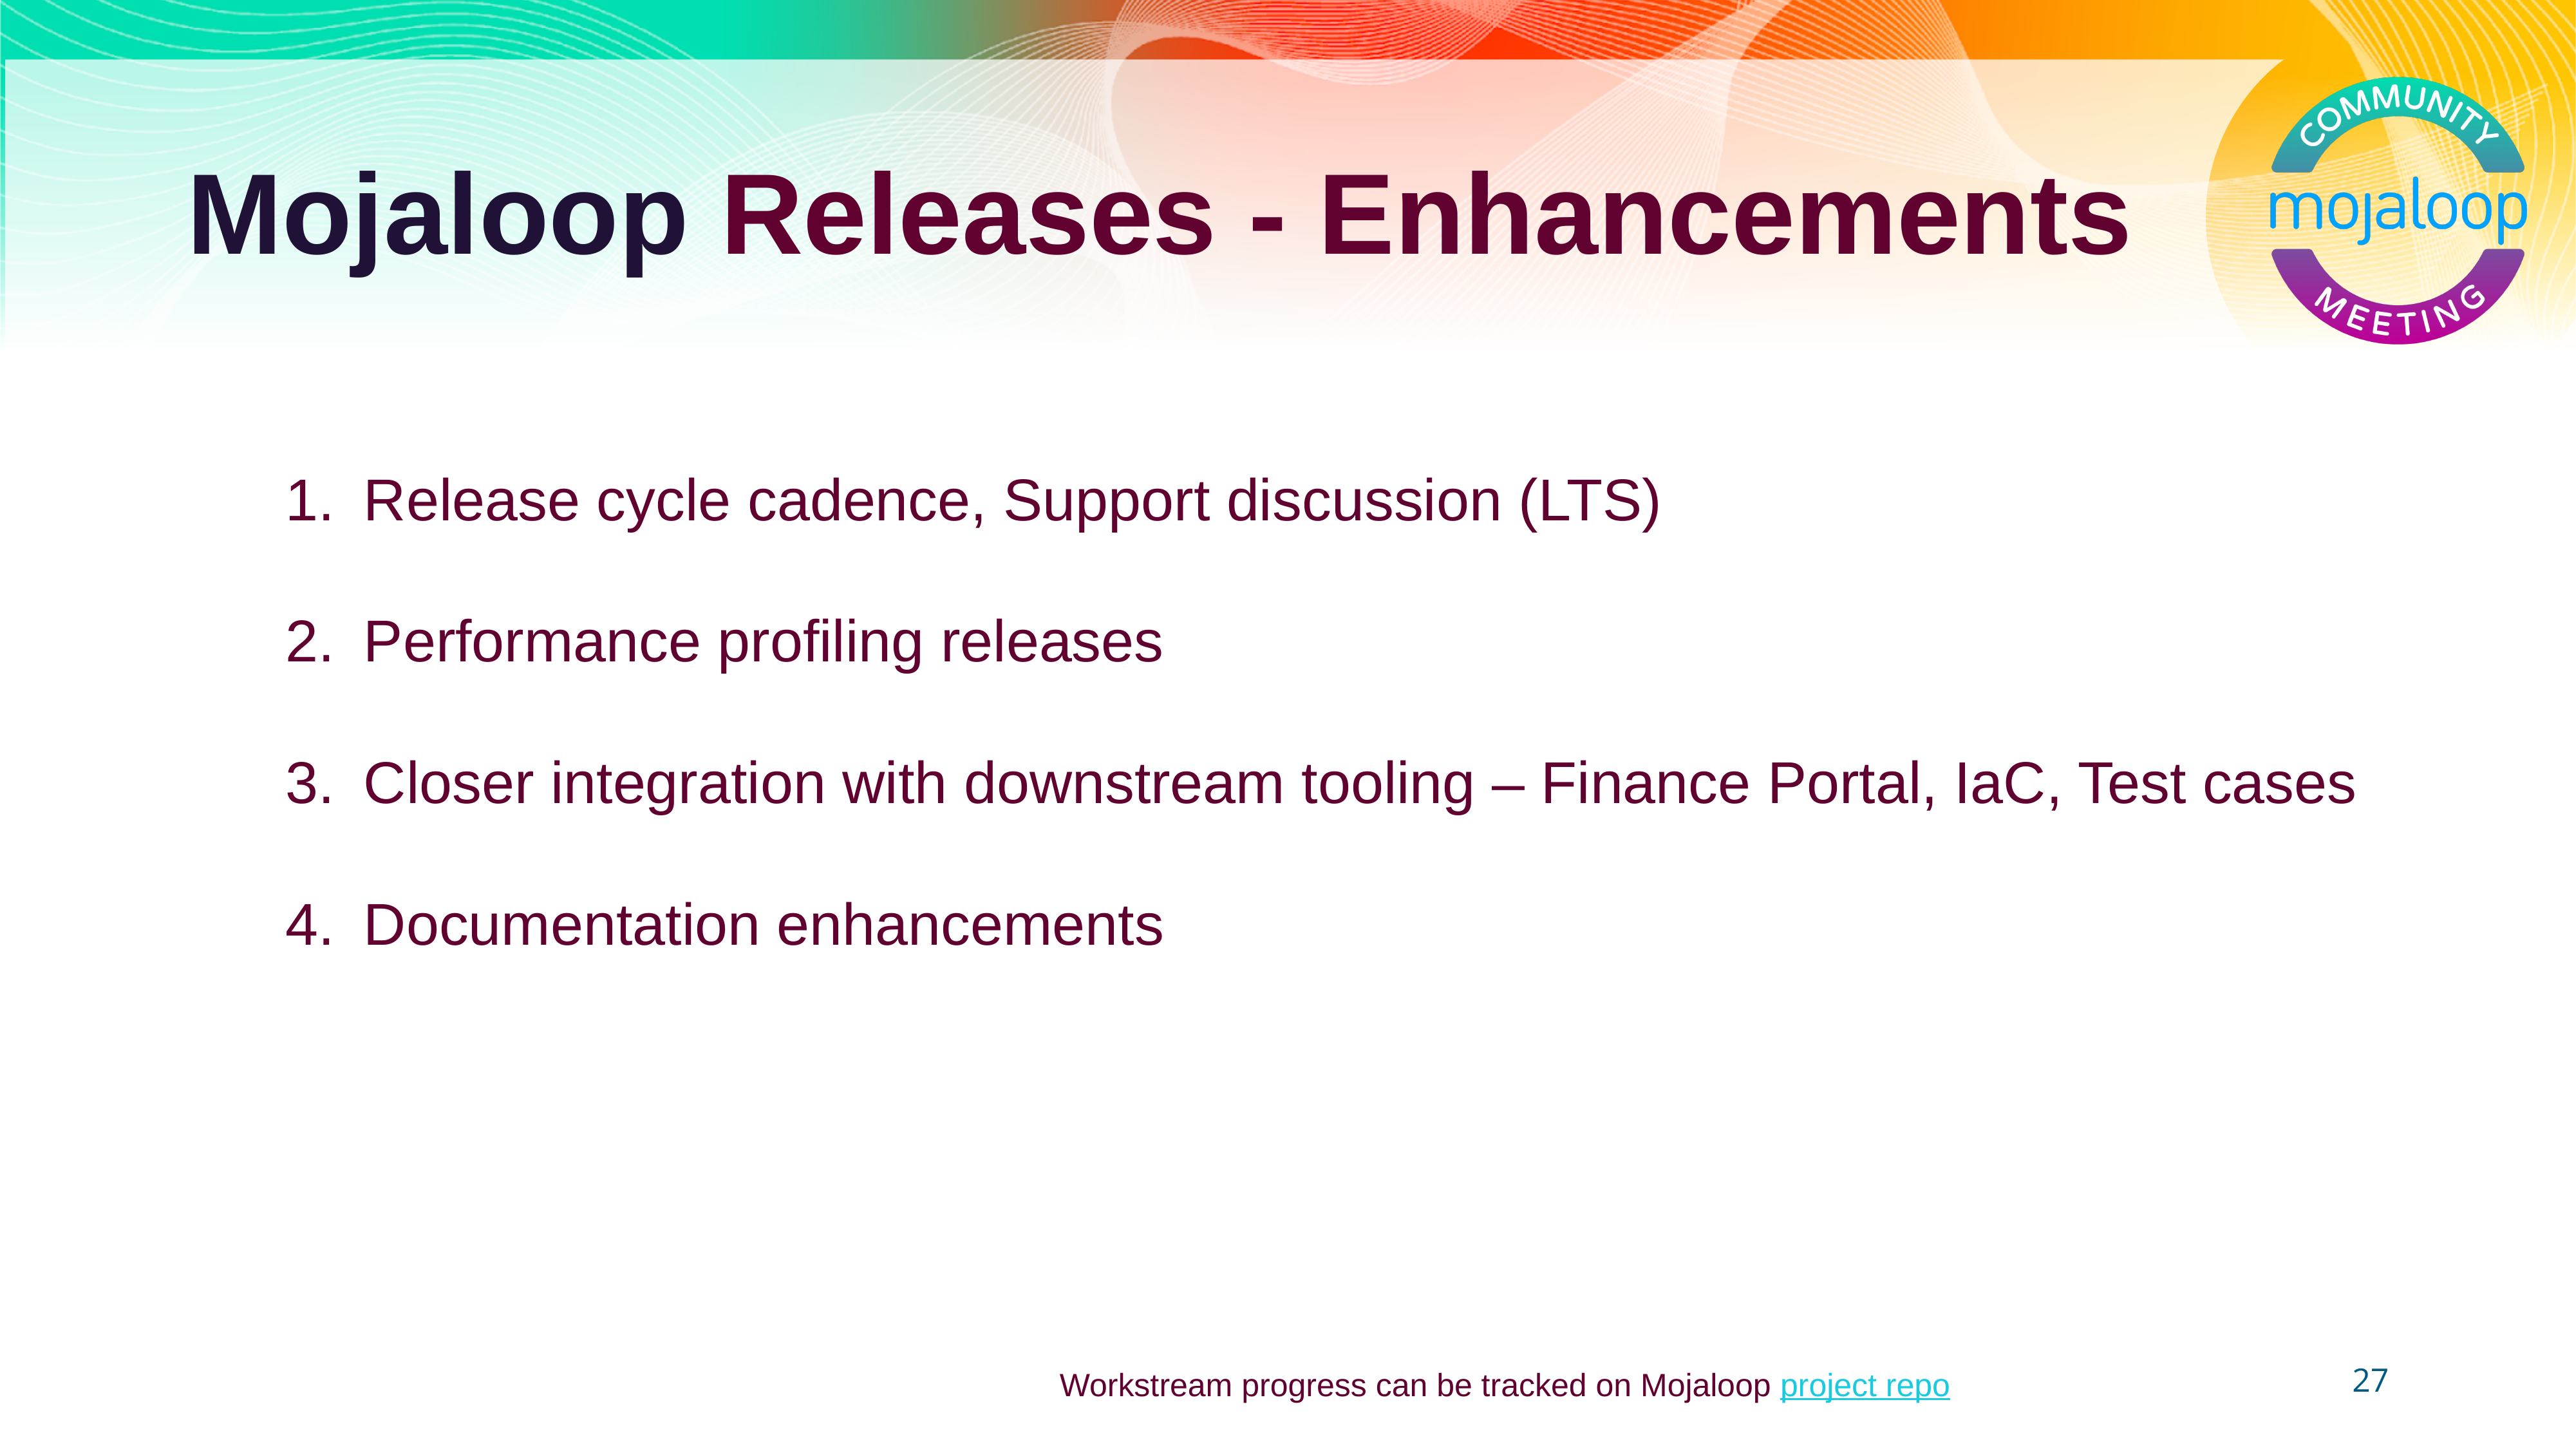

# Mojaloop Releases - Enhancements
Release cycle cadence, Support discussion (LTS)
Performance profiling releases
Closer integration with downstream tooling – Finance Portal, IaC, Test cases
Documentation enhancements
Workstream progress can be tracked on Mojaloop project repo
27